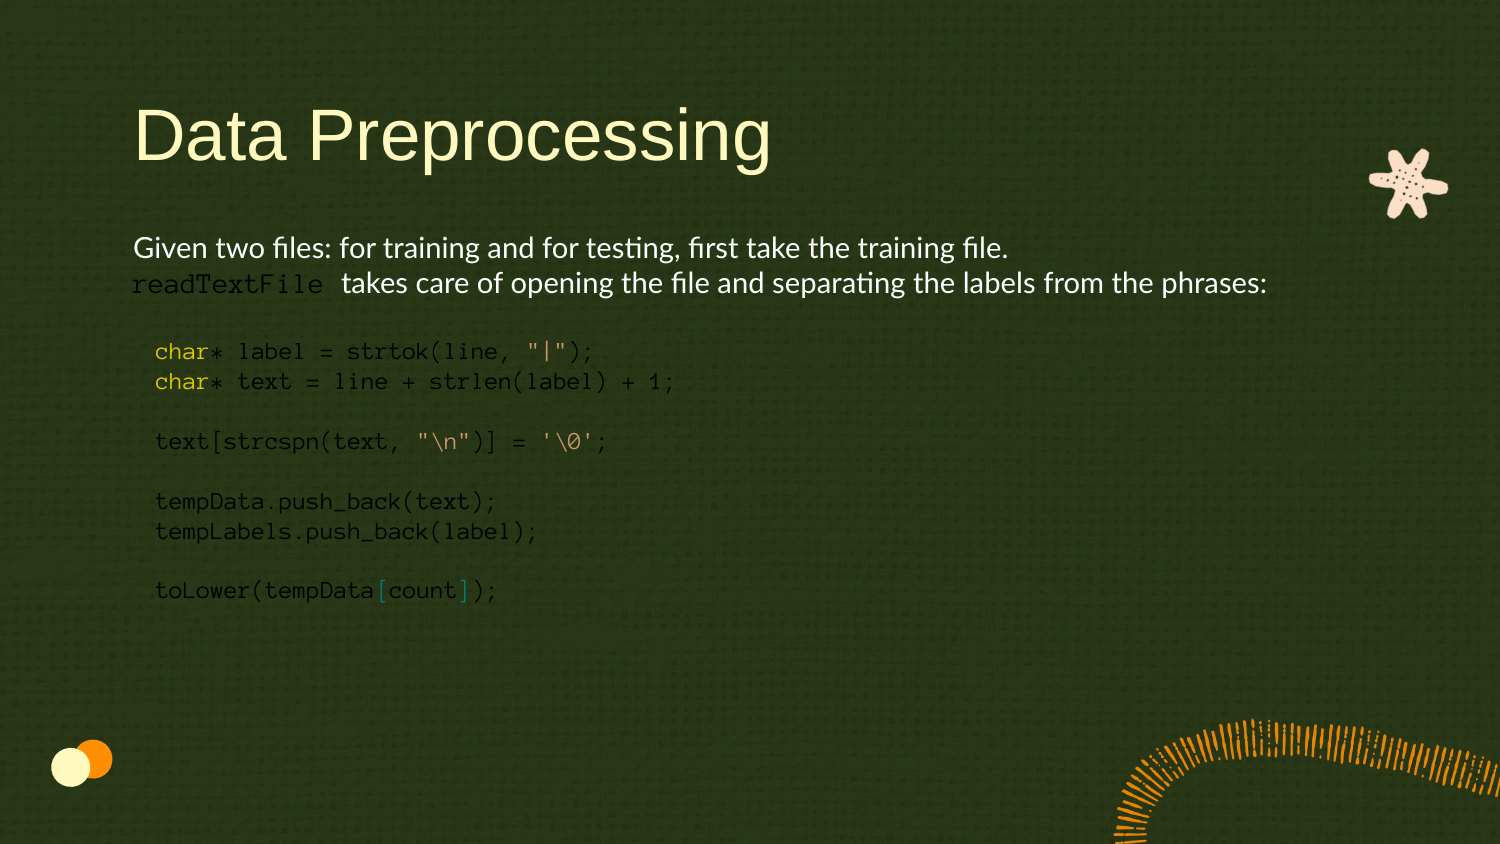

# Data Preprocessing
Given two files: for training and for testing, first take the training file.
readTextFile takes care of opening the file and separating the labels from the phrases:

char* label = strtok(line, "|");
char* text = line + strlen(label) + 1;

text[strcspn(text, "\n")] = '\0';

tempData.push_back(text);
tempLabels.push_back(label);

toLower(tempData[count]);